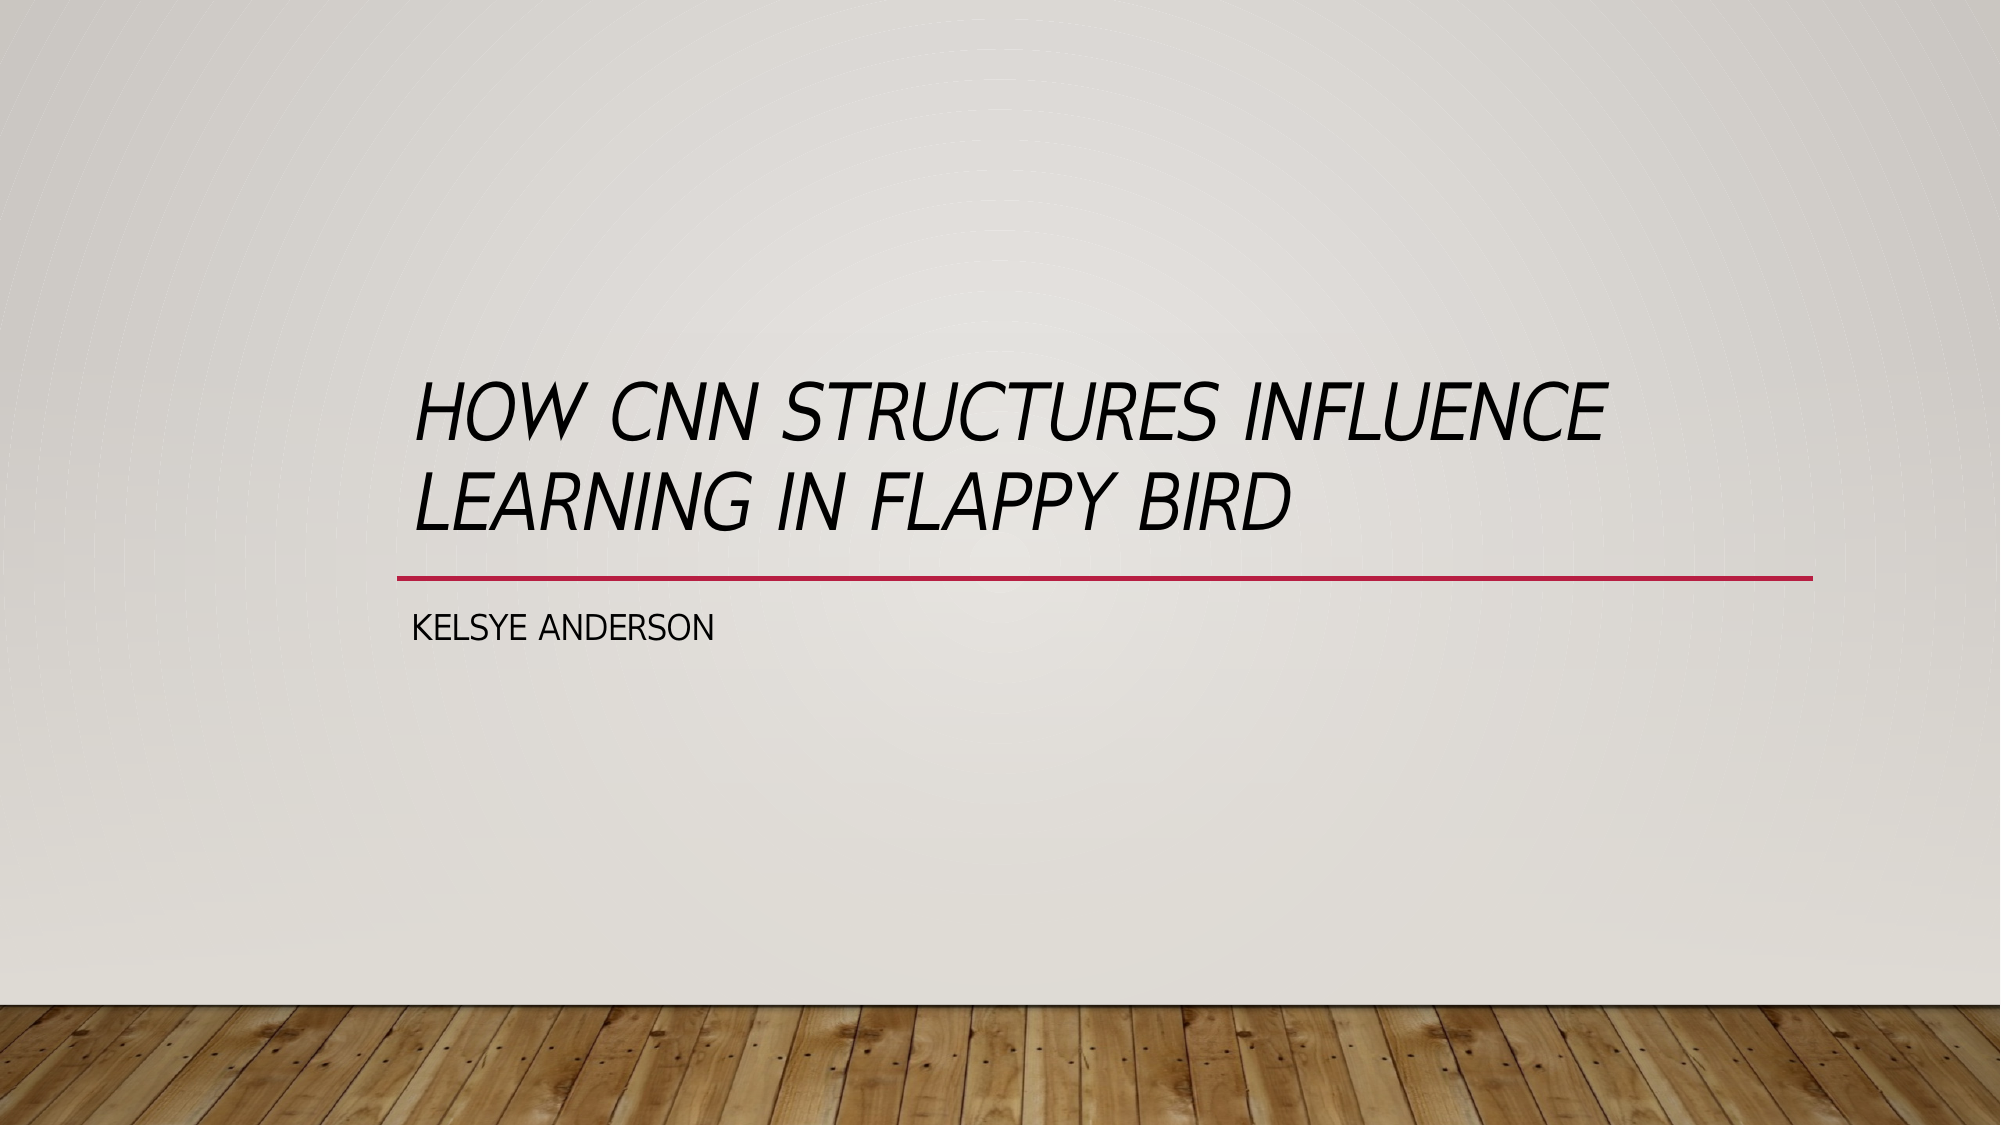

# How CNN structures influence learning in Flappy Bird
Kelsye Anderson